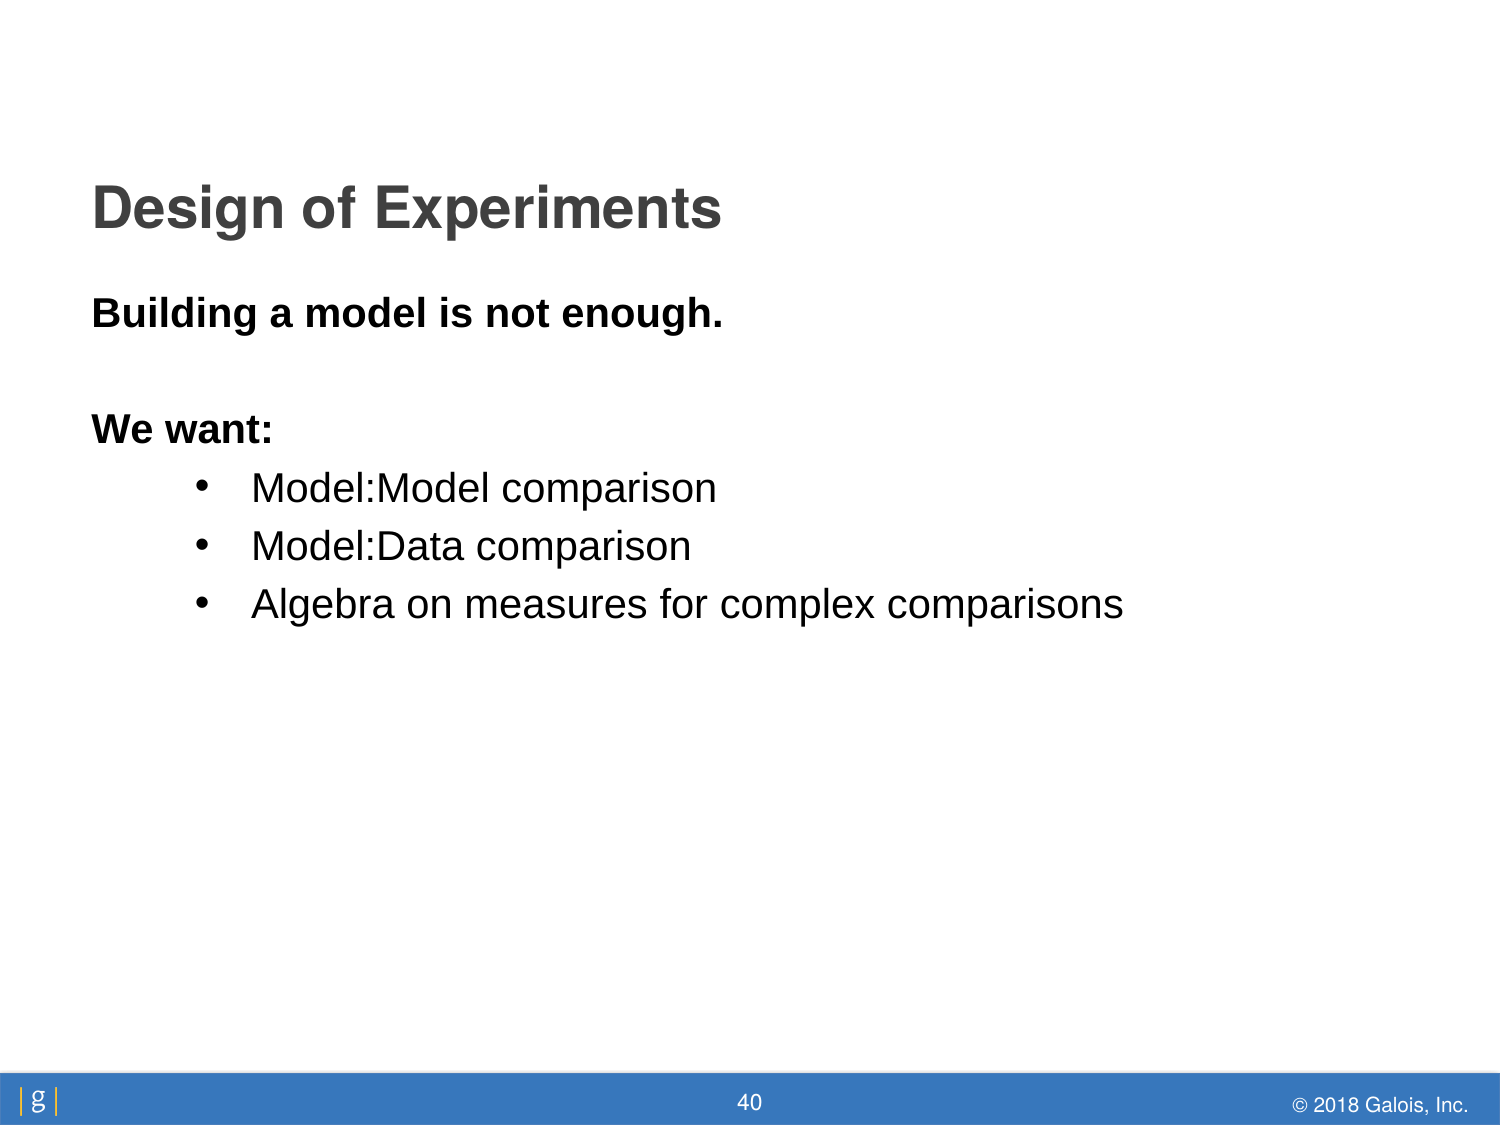

# Design of Experiments
Building a model is not enough.

We want:
Model:Model comparison
Model:Data comparison
Algebra on measures for complex comparisons